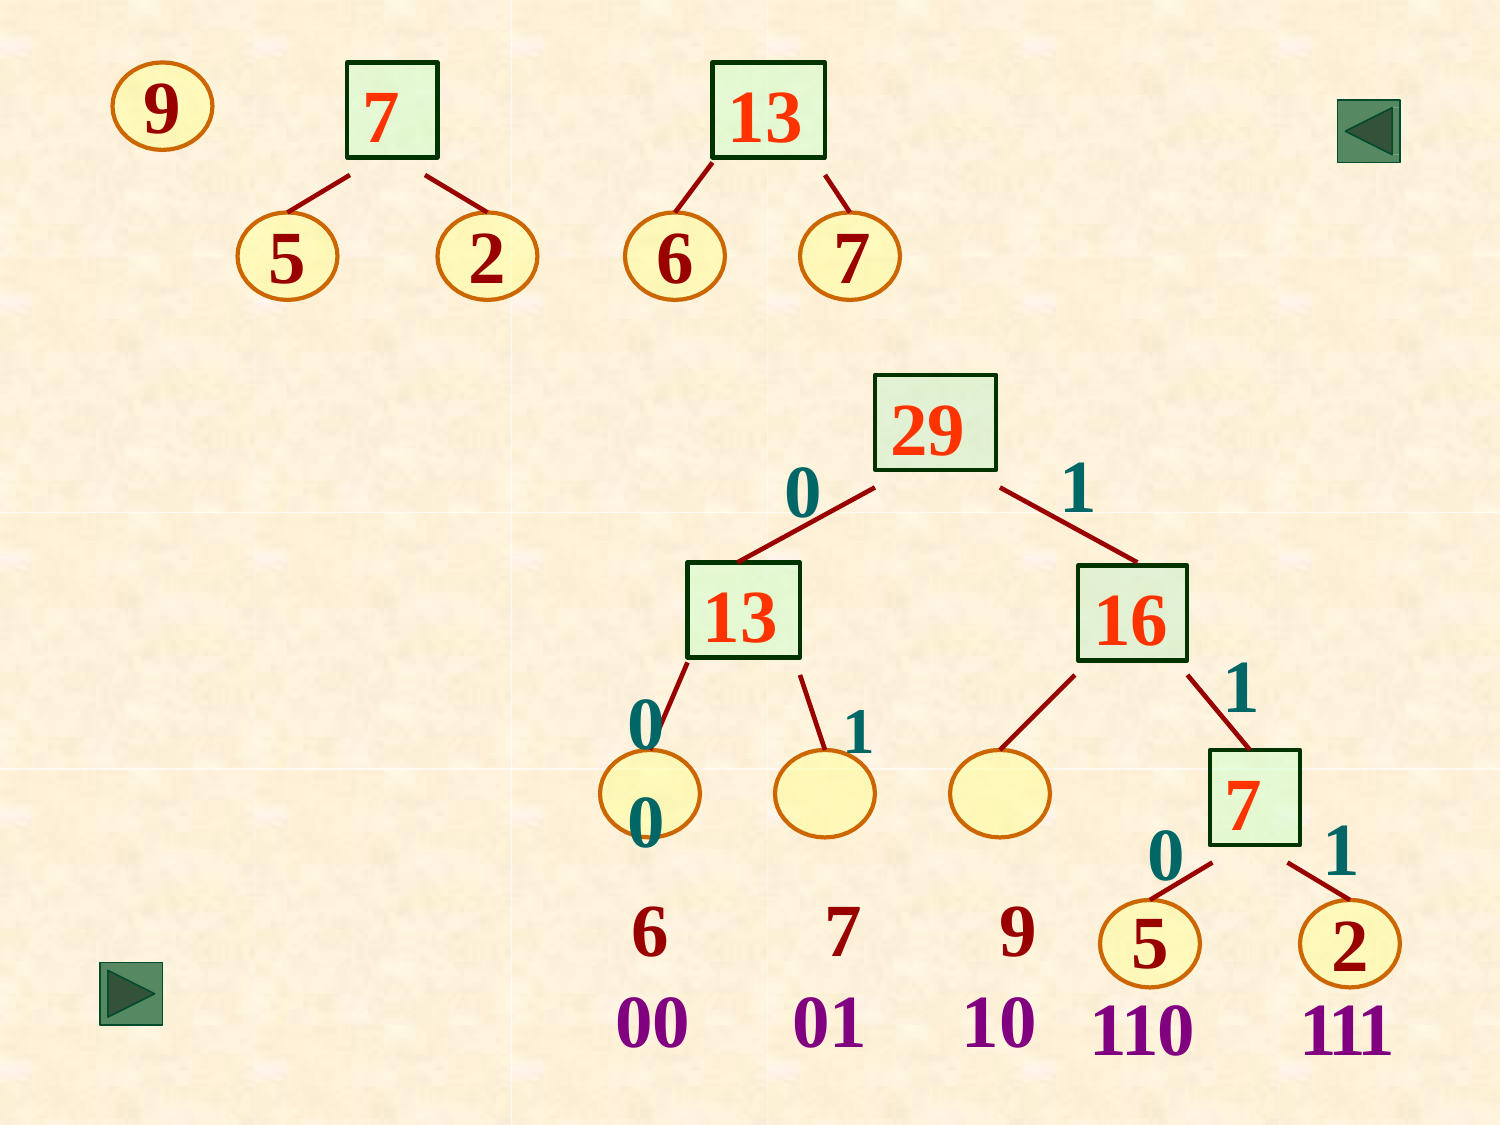

9

7
13

5
2
6	7

29
1
0

13
16
0	1	0
6	7	9
00	01	10
1

7
1
2
0
5
110	111